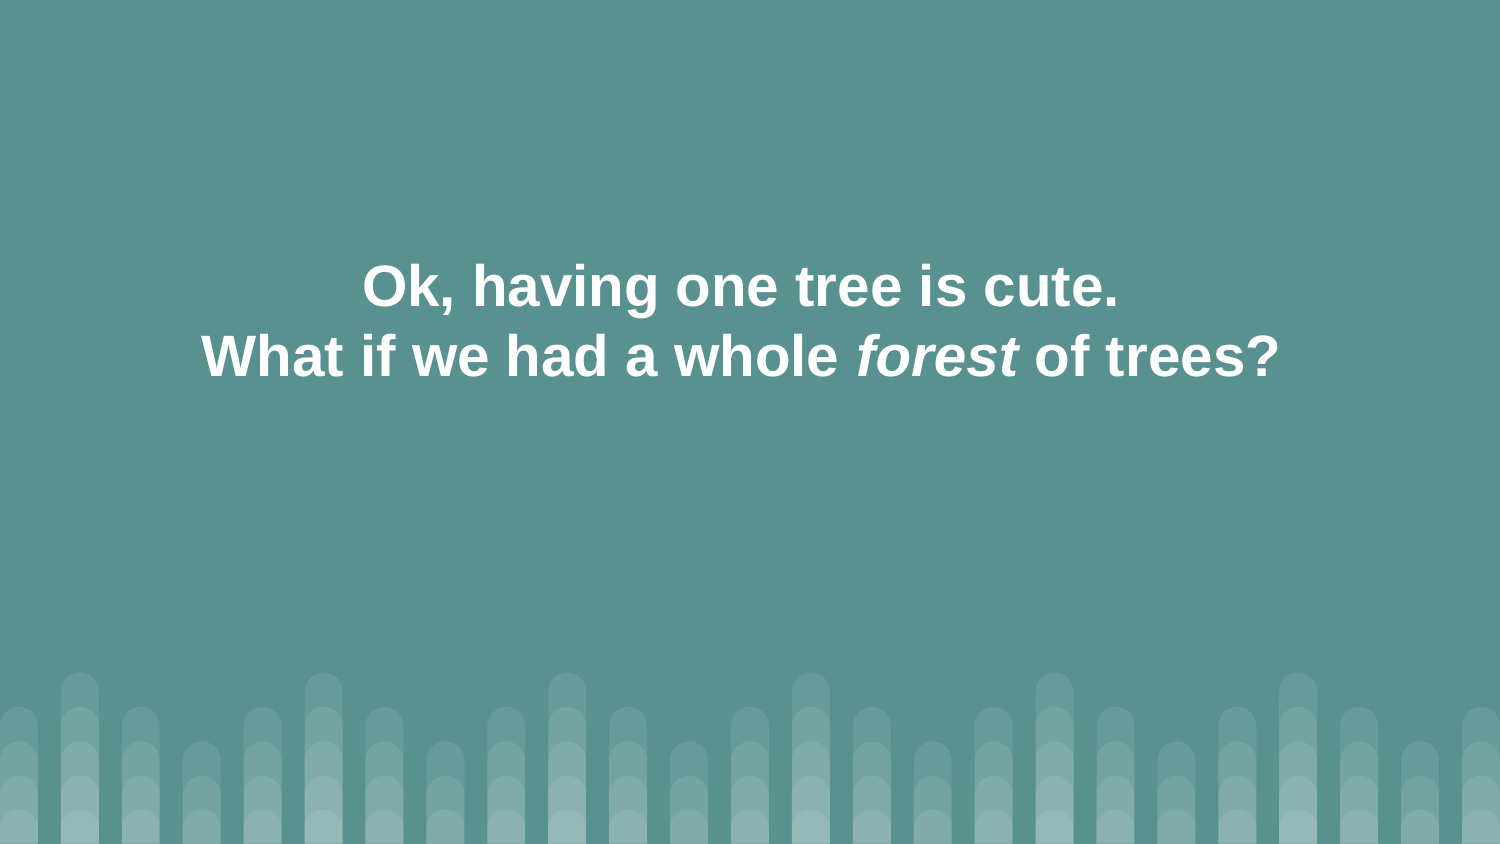

# Ok, having one tree is cute.
What if we had a whole forest of trees?